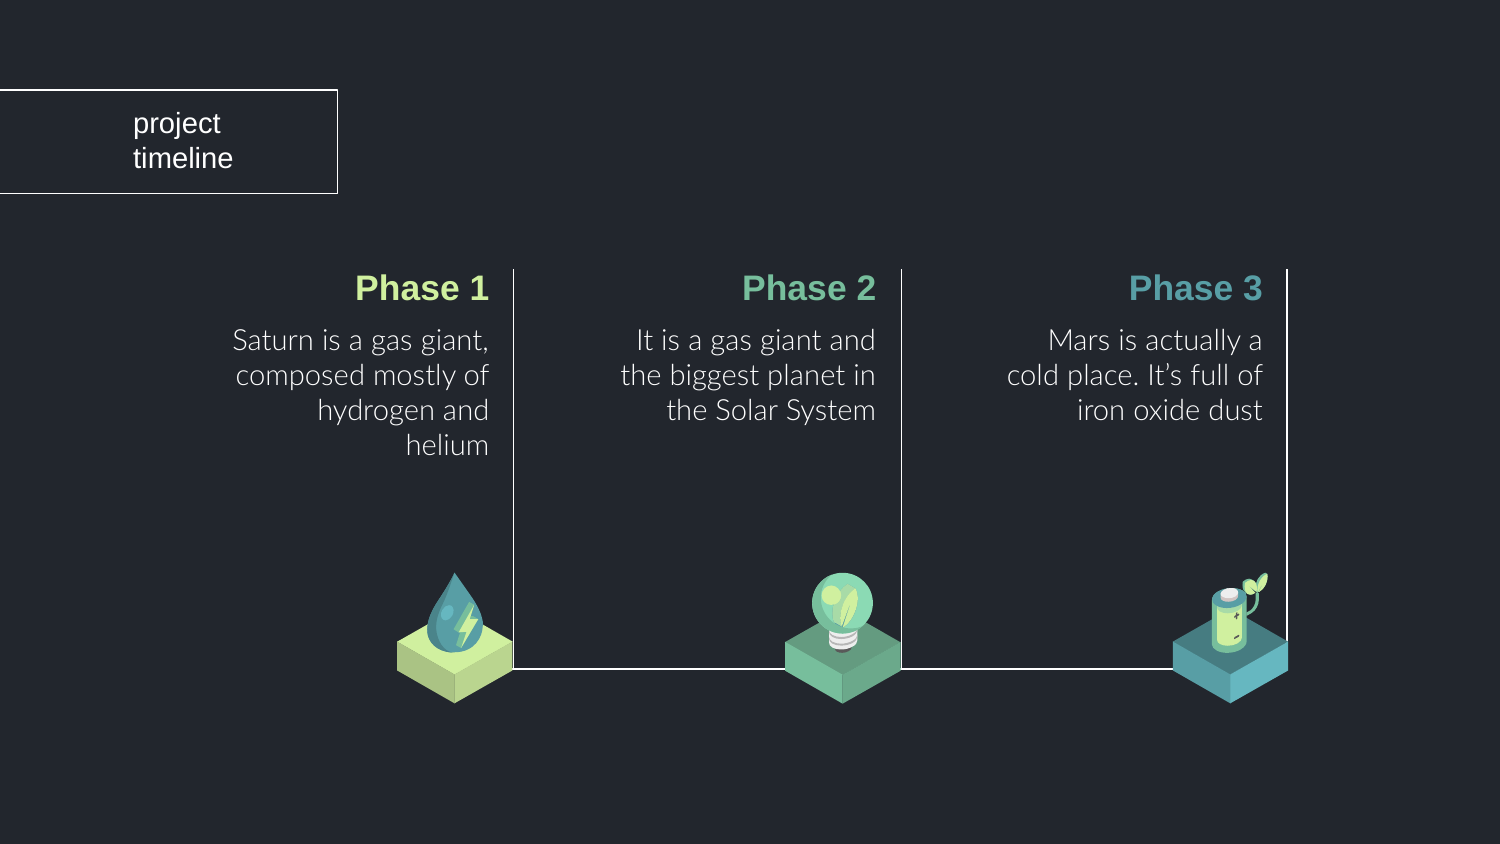

# project timeline
Phase 1
Phase 2
Phase 3

Saturn is a gas giant, composed mostly of hydrogen and helium
It is a gas giant and the biggest planet in the Solar System
Mars is actually a cold place. It’s full of iron oxide dust